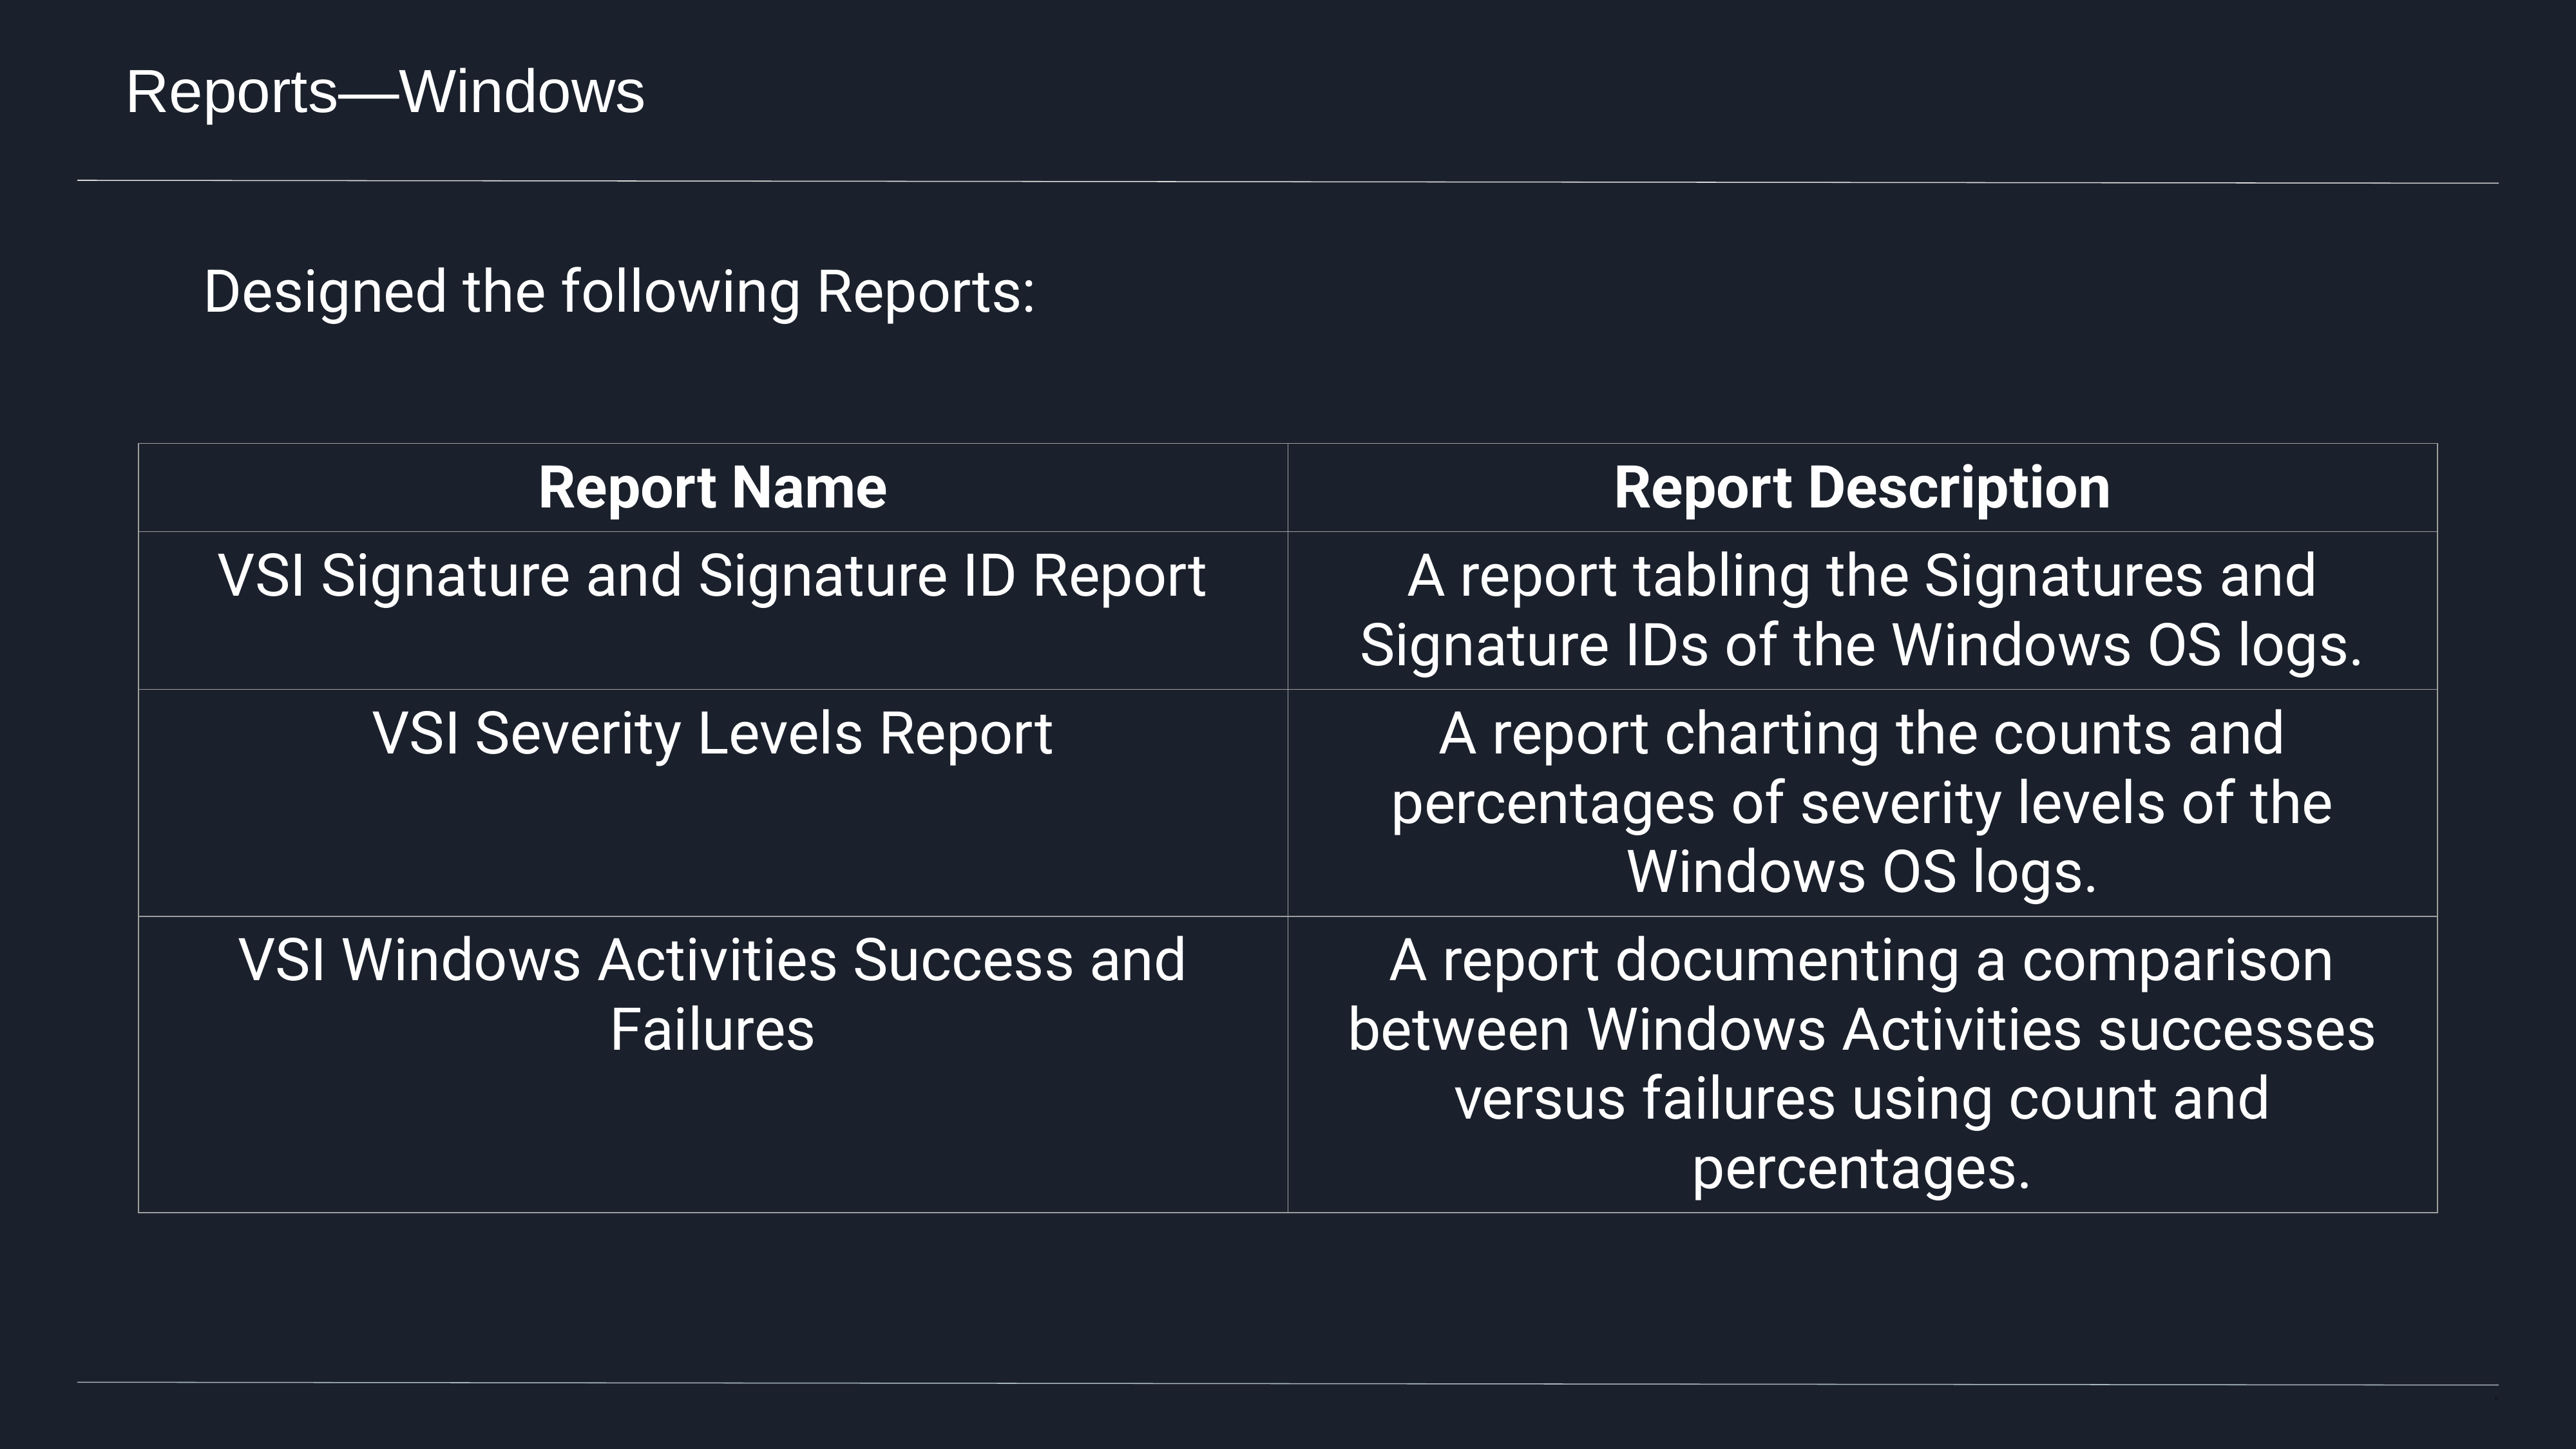

# Reports—Windows
Designed the following Reports:

| Report Name | Report Description |
| --- | --- |
| VSI Signature and Signature ID Report | A report tabling the Signatures and Signature IDs of the Windows OS logs. |
| VSI Severity Levels Report | A report charting the counts and percentages of severity levels of the Windows OS logs. |
| VSI Windows Activities Success and Failures | A report documenting a comparison between Windows Activities successes versus failures using count and percentages. |
12